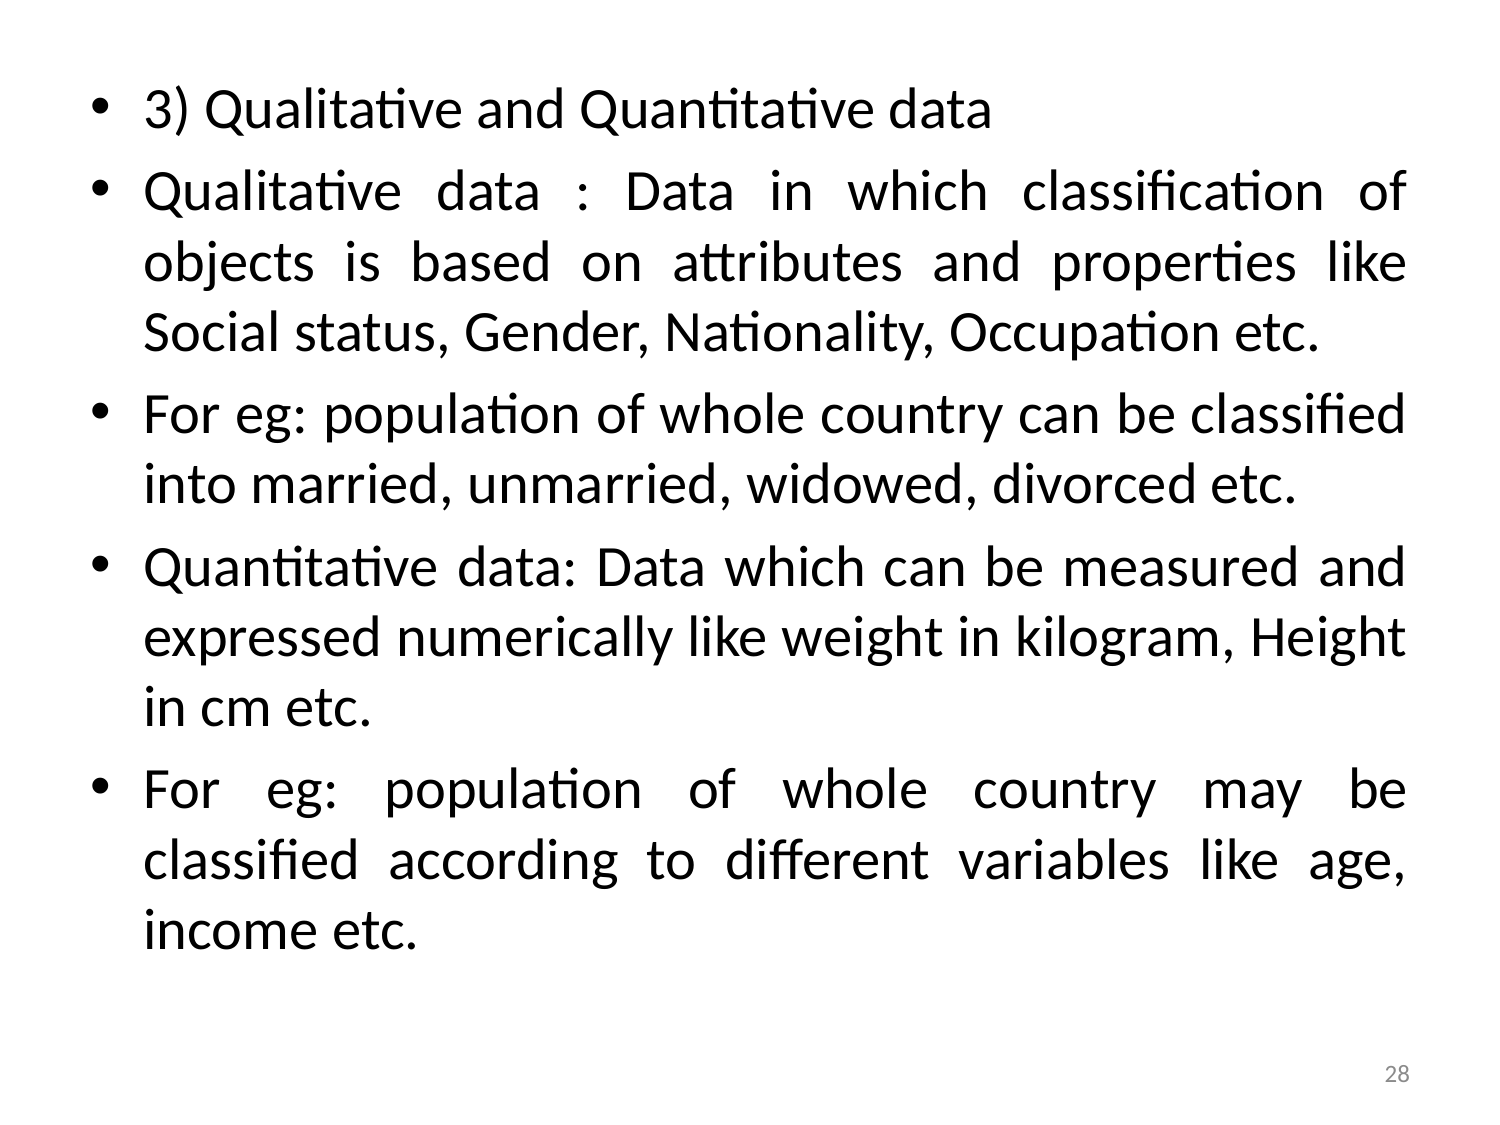

3) Qualitative and Quantitative data
Qualitative data : Data in which classification of objects is based on attributes and properties like Social status, Gender, Nationality, Occupation etc.
For eg: population of whole country can be classified into married, unmarried, widowed, divorced etc.
Quantitative data: Data which can be measured and expressed numerically like weight in kilogram, Height in cm etc.
For eg: population of whole country may be classified according to different variables like age, income etc.
28